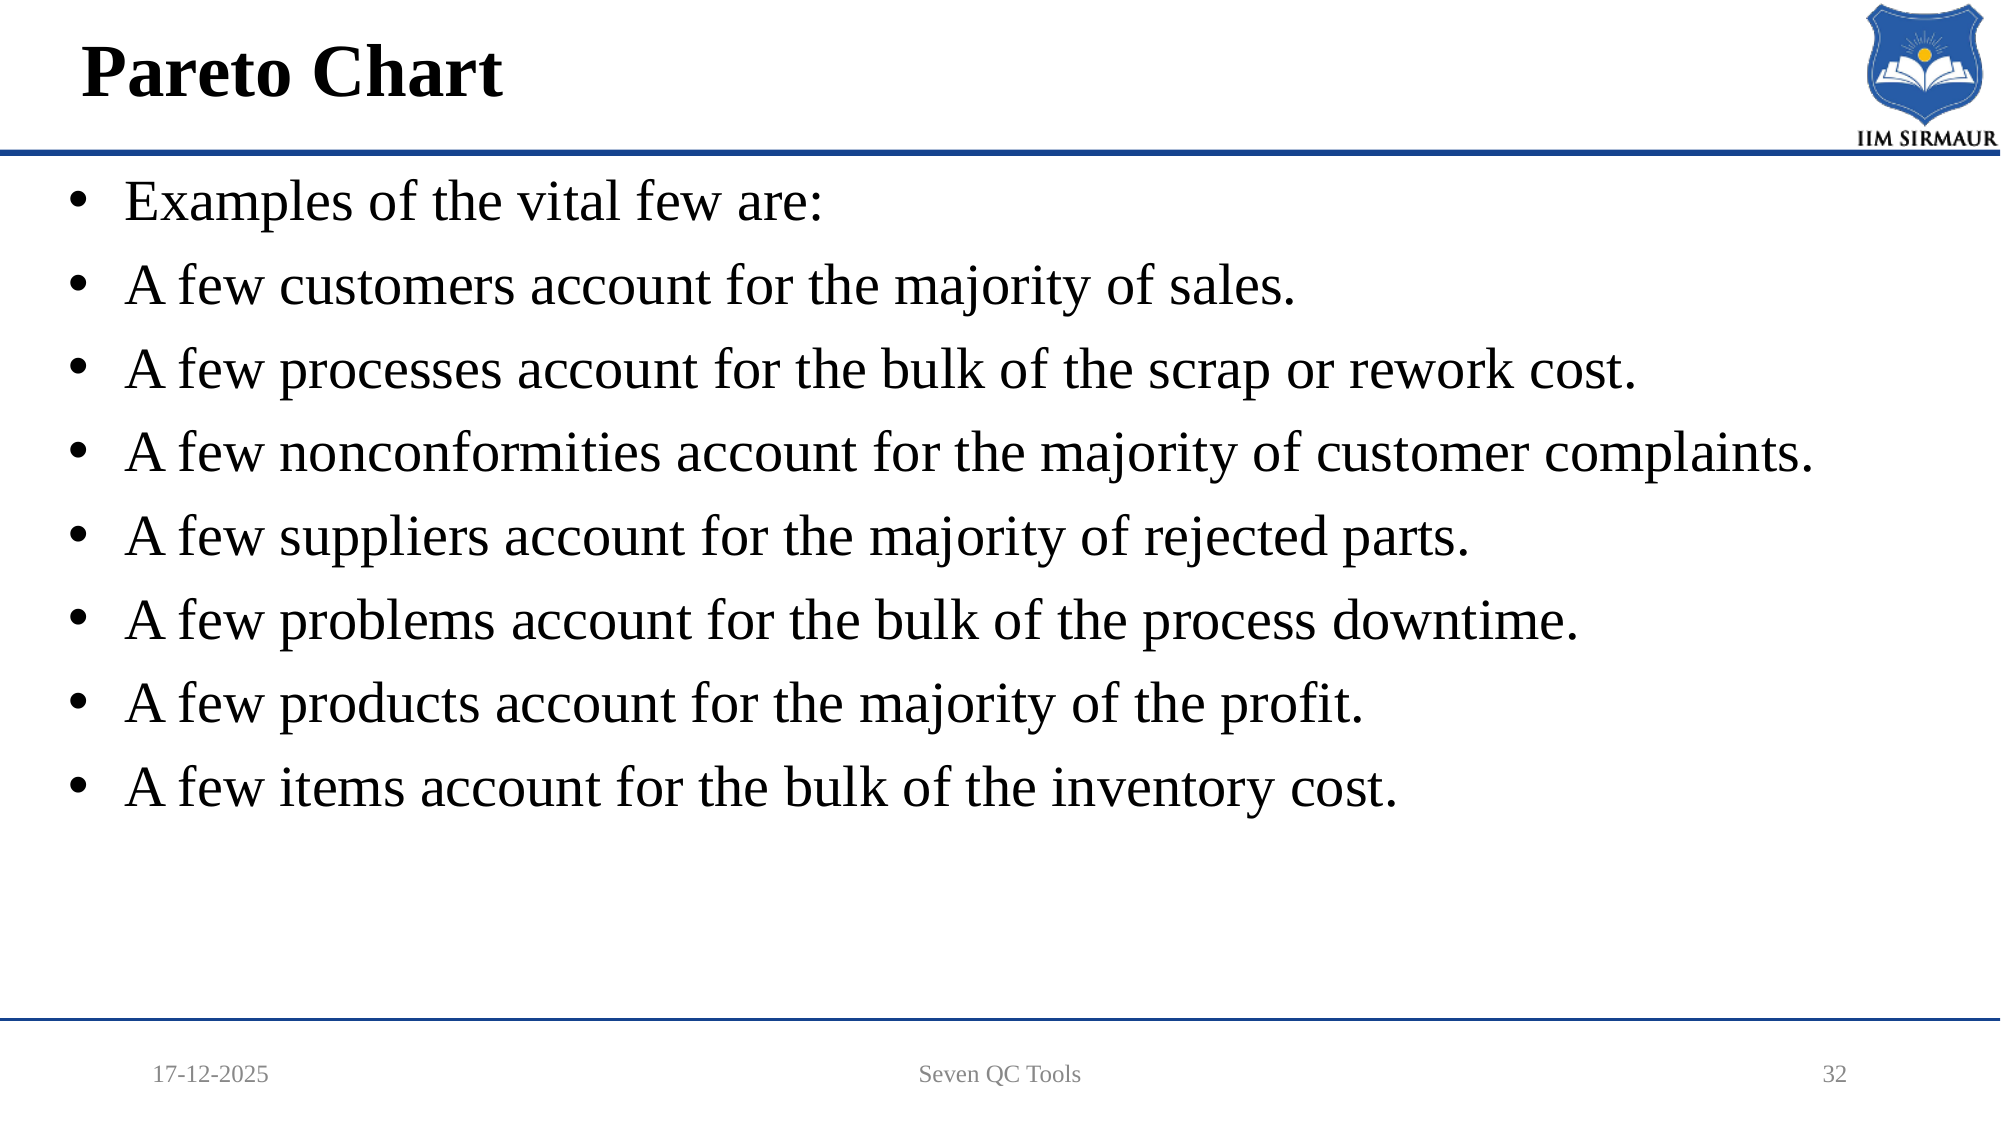

# Pareto Chart
Examples of the vital few are:
A few customers account for the majority of sales.
A few processes account for the bulk of the scrap or rework cost.
A few nonconformities account for the majority of customer complaints.
A few suppliers account for the majority of rejected parts.
A few problems account for the bulk of the process downtime.
A few products account for the majority of the profit.
A few items account for the bulk of the inventory cost.
17-12-2025
Seven QC Tools
32